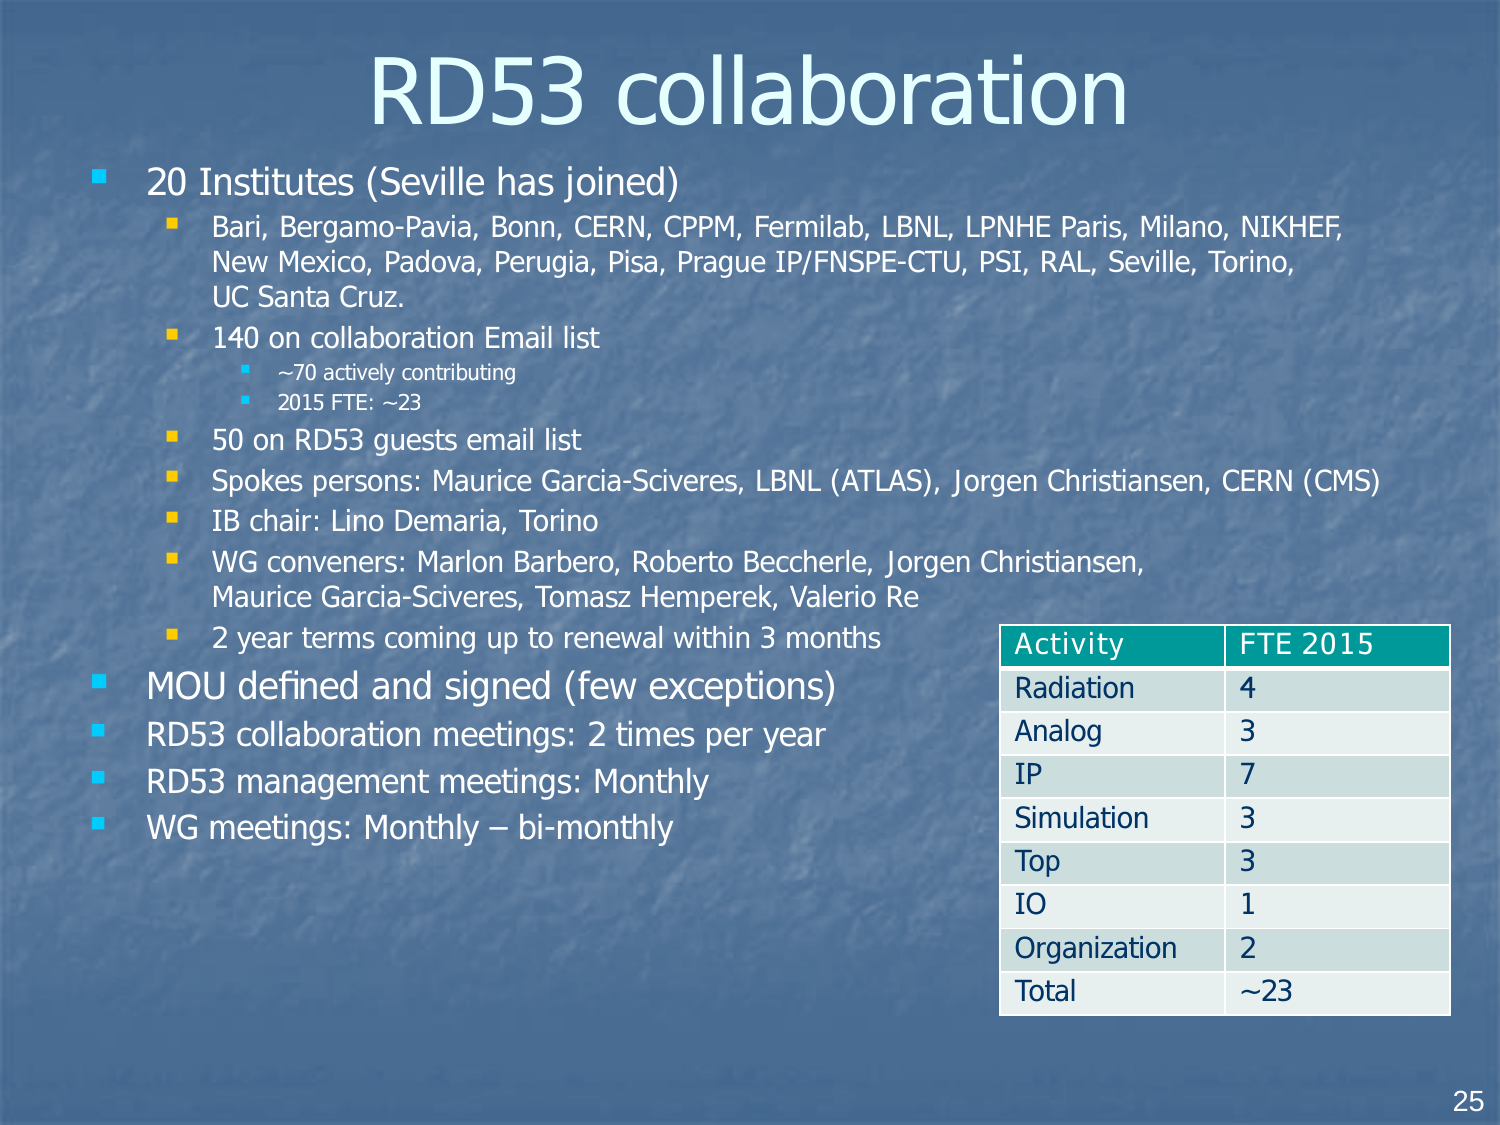

# RD53 collaboration
20 Institutes (Seville has joined)
Bari, Bergamo-Pavia, Bonn, CERN, CPPM, Fermilab, LBNL, LPNHE Paris, Milano, NIKHEF, New Mexico, Padova, Perugia, Pisa, Prague IP/FNSPE-CTU, PSI, RAL, Seville, Torino,
UC Santa Cruz.
140 on collaboration Email list
~70 actively contributing
2015 FTE: ~23
50 on RD53 guests email list
Spokes persons: Maurice Garcia-Sciveres, LBNL (ATLAS), Jorgen Christiansen, CERN (CMS)
IB chair: Lino Demaria, Torino
WG conveners: Marlon Barbero, Roberto Beccherle, Jorgen Christiansen,
Maurice Garcia-Sciveres, Tomasz Hemperek, Valerio Re
2 year terms coming up to renewal within 3 months
MOU defined and signed (few exceptions)
RD53 collaboration meetings: 2 times per year
RD53 management meetings: Monthly
WG meetings: Monthly – bi-monthly
| Activity | FTE 2015 |
| --- | --- |
| Radiation | 4 |
| Analog | 3 |
| IP | 7 |
| Simulation | 3 |
| Top | 3 |
| IO | 1 |
| Organization | 2 |
| Total | ~23 |
25